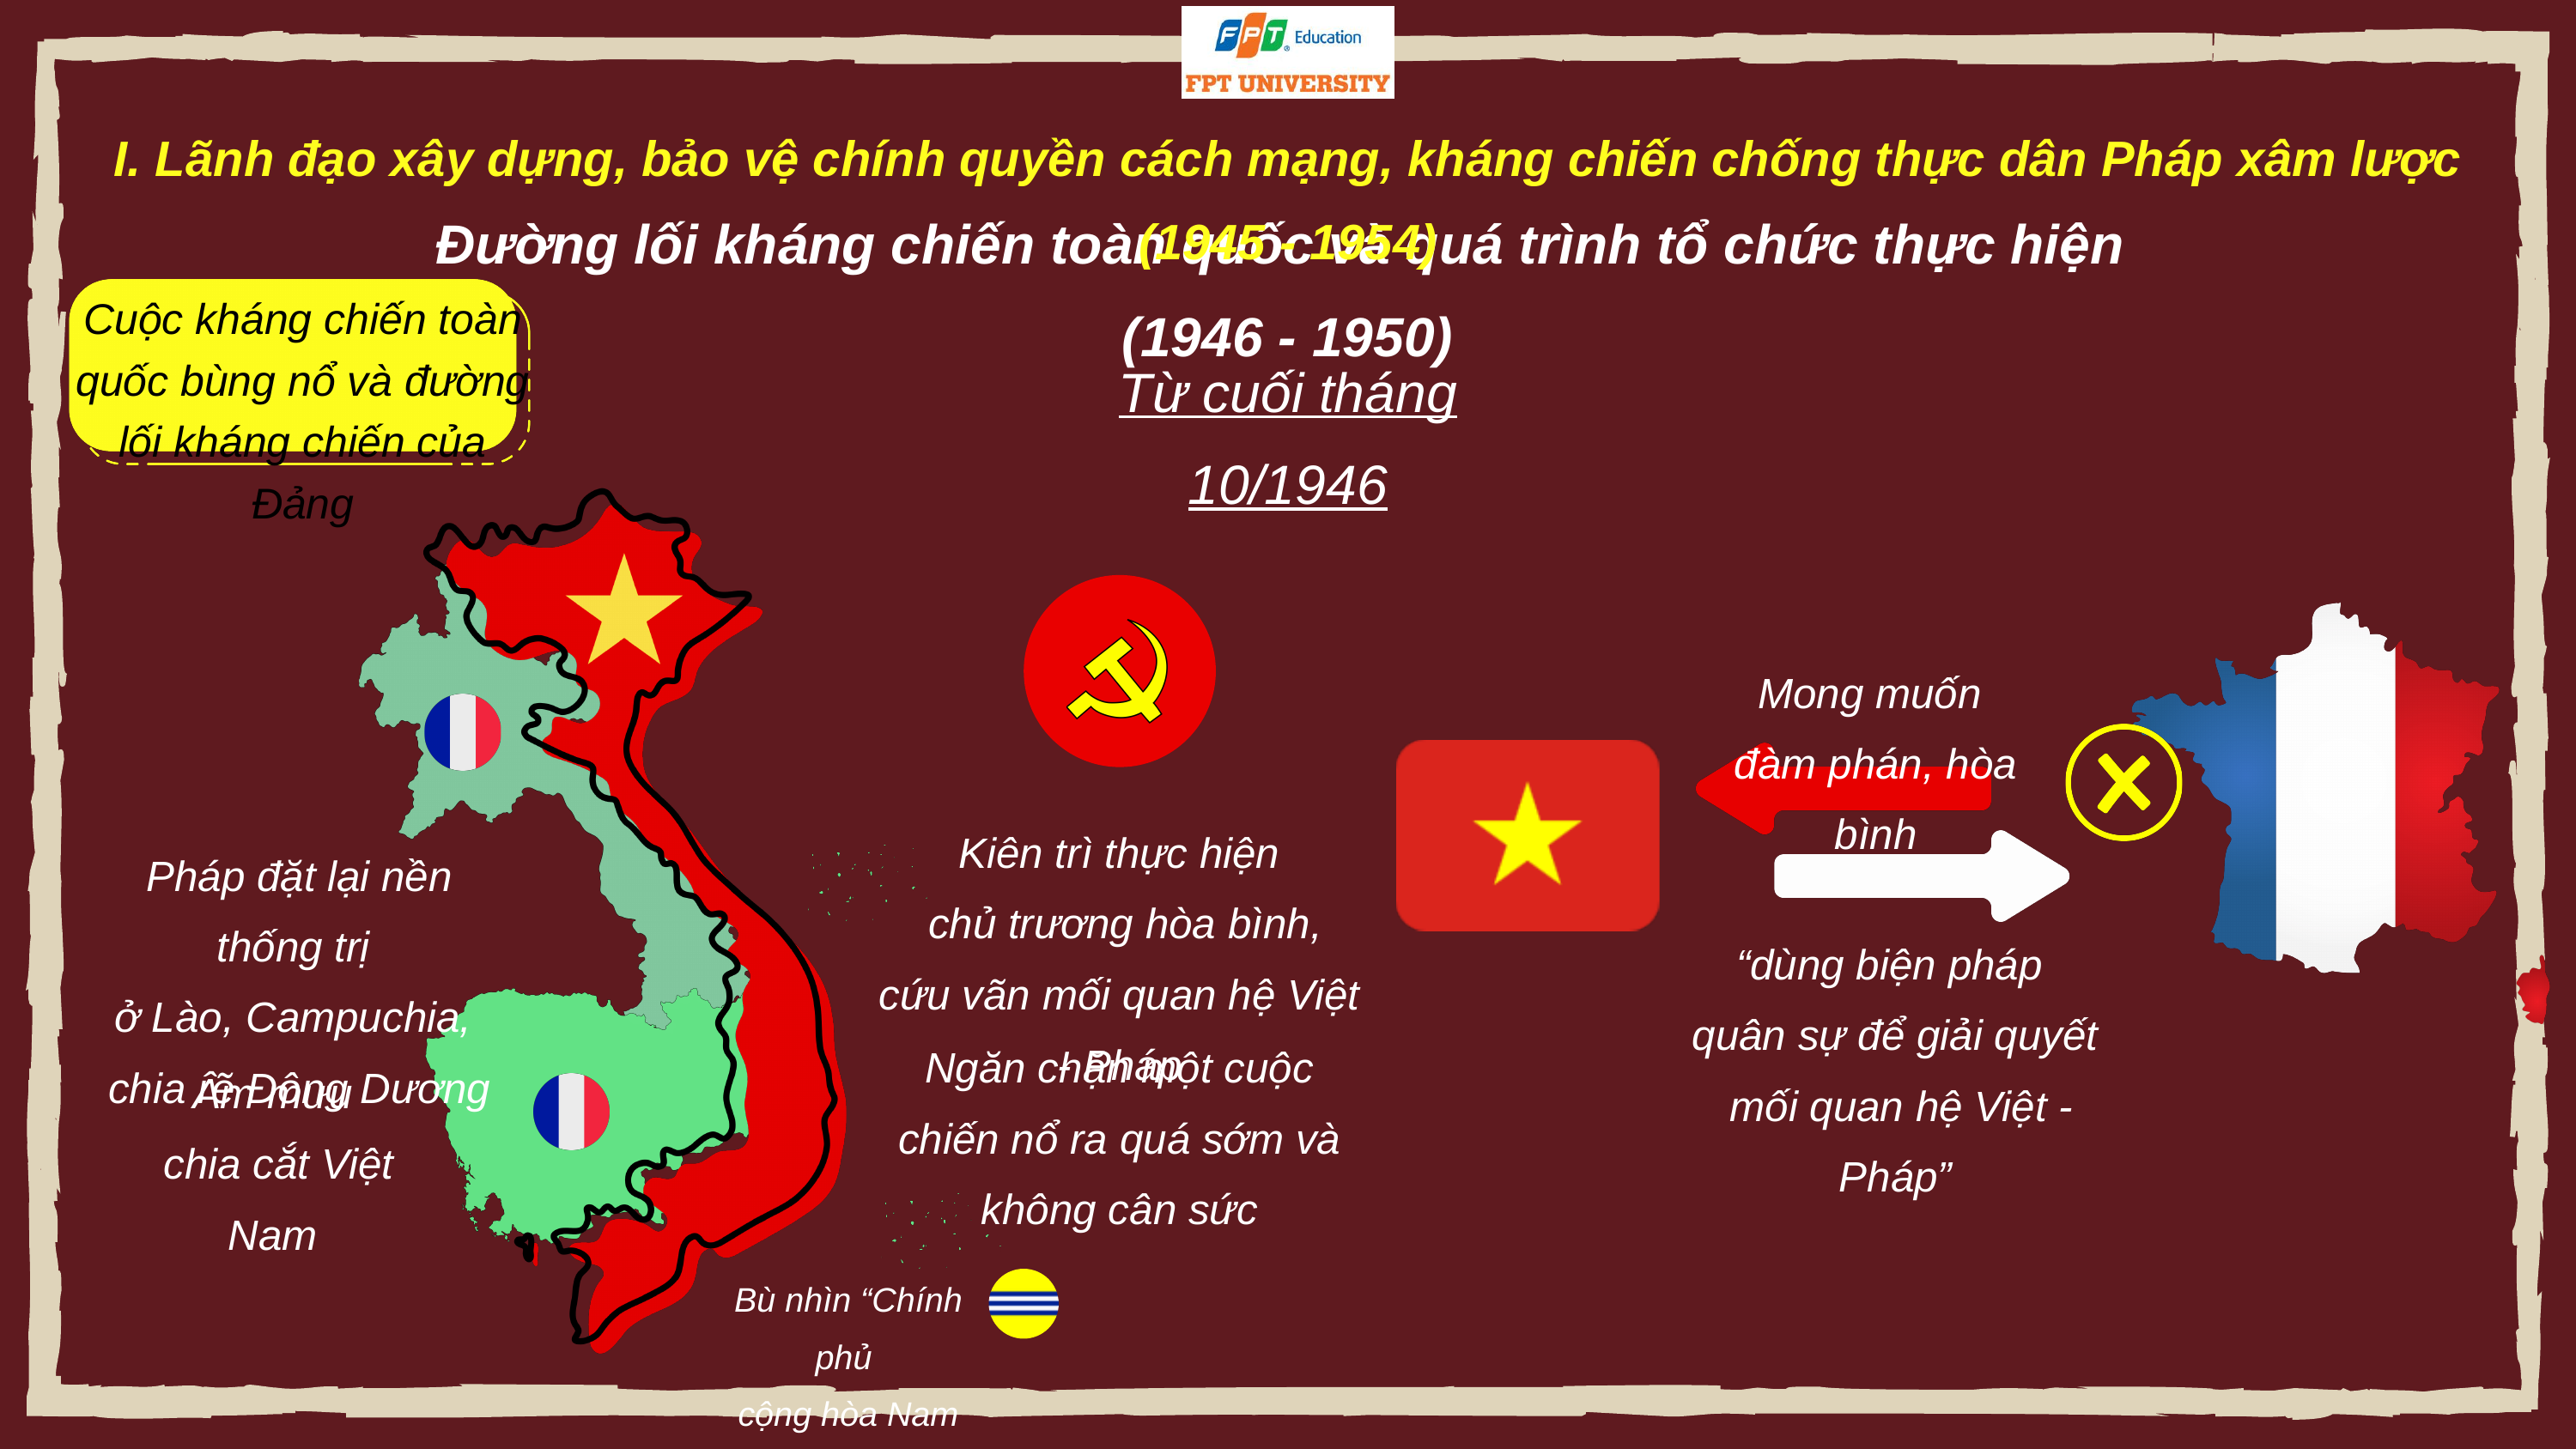

I. Lãnh đạo xây dựng, bảo vệ chính quyền cách mạng, kháng chiến chống thực dân Pháp xâm lược (1945 - 1954)
Đường lối kháng chiến toàn quốc và quá trình tổ chức thực hiện  (1946 - 1950)

Cuộc kháng chiến toàn quốc bùng nổ và đường lối kháng chiến của Đảng
Từ cuối tháng 10/1946

Mong muốn
đàm phán, hòa bình

Kiên trì thực hiện
 chủ trương hòa bình, cứu vãn mối quan hệ Việt - Pháp
Pháp đặt lại nền thống trị
ở Lào, Campuchia,
chia rẽ Đông Dương
“dùng biện pháp
quân sự để giải quyết
 mối quan hệ Việt - Pháp”
Ngăn chặn một cuộc chiến nổ ra quá sớm và không cân sức
Âm mưu
chia cắt Việt Nam
Bù nhìn “Chính phủ
cộng hòa Nam Kỳ”